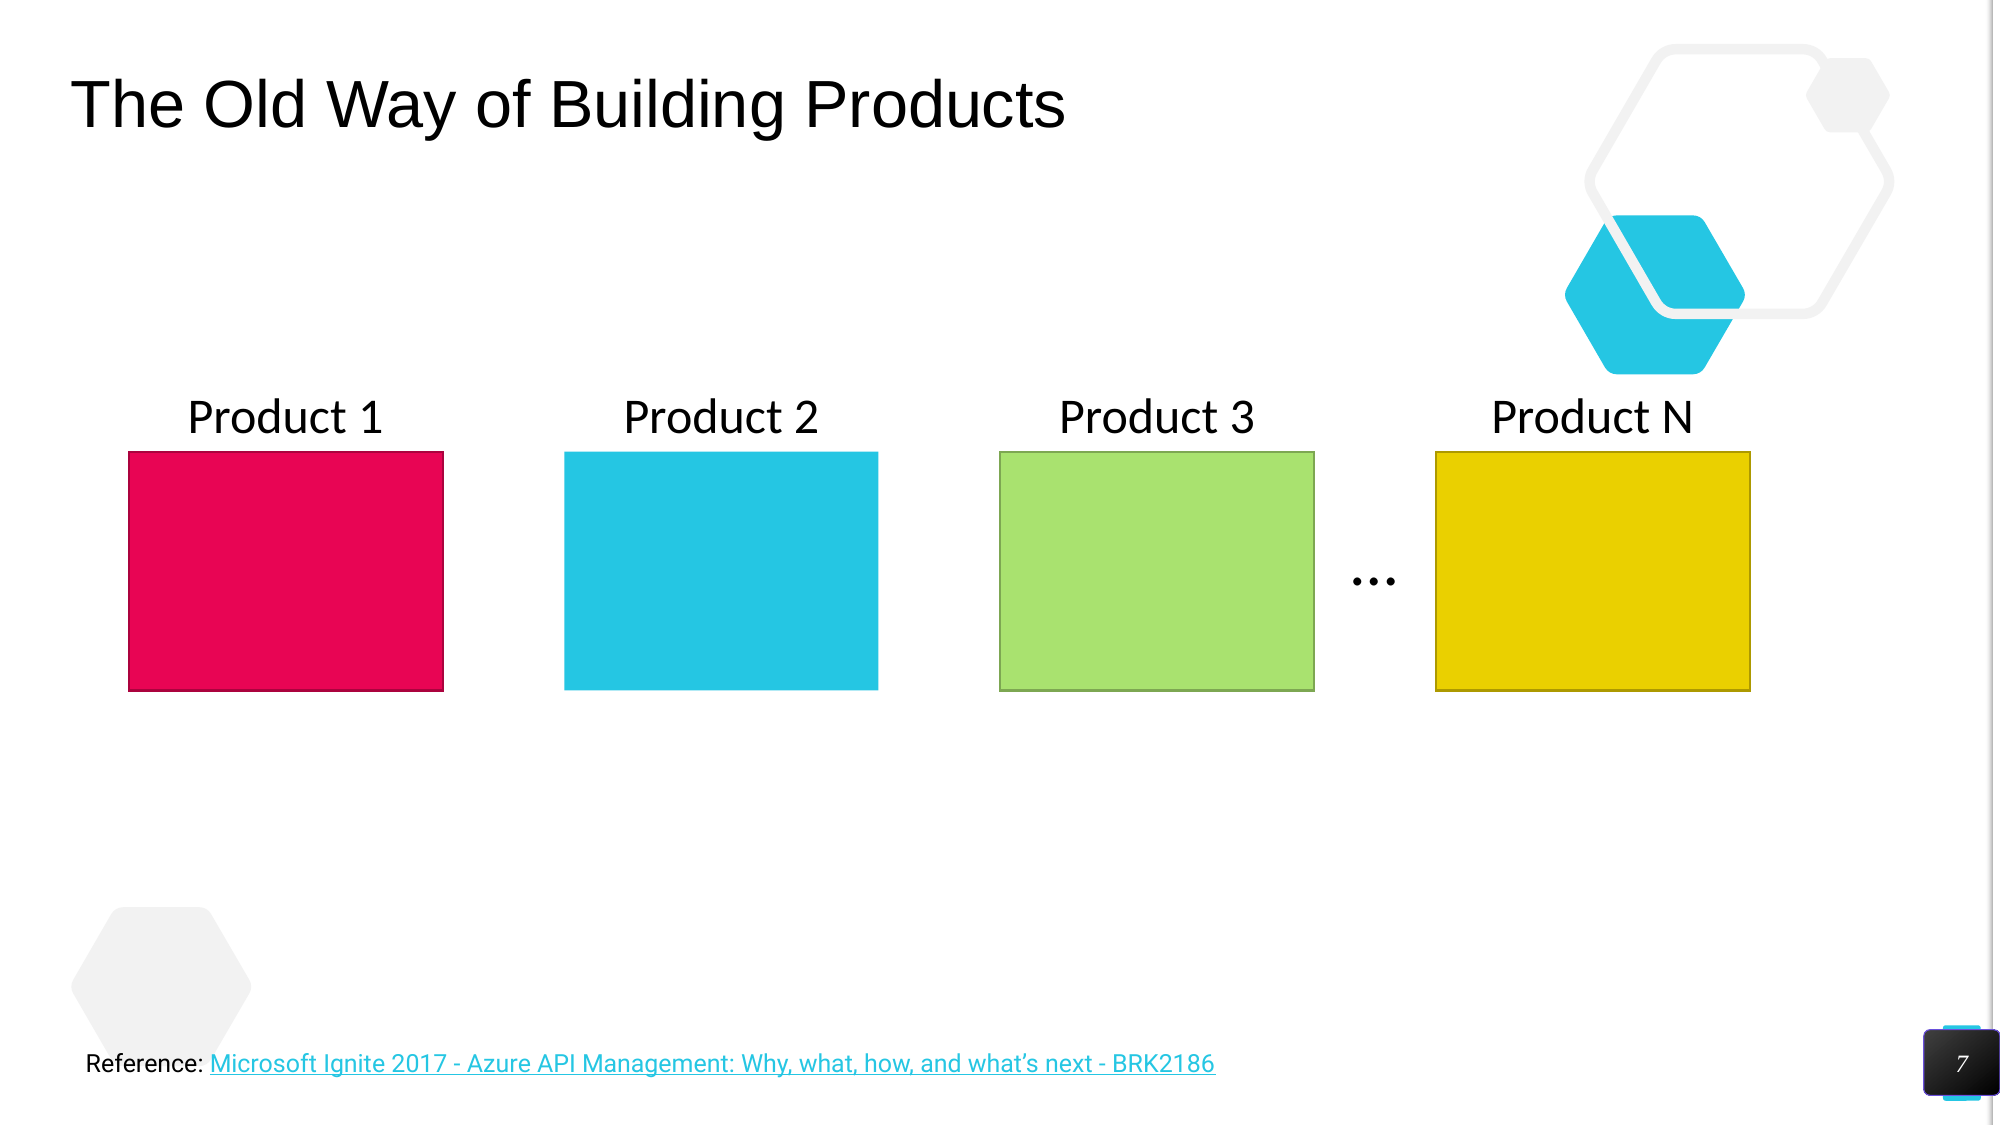

# The Old Way of Building Products
Product N
Product 2
Product 3
Product 1

…
7
Reference: Microsoft Ignite 2017 - Azure API Management: Why, what, how, and what’s next - BRK2186